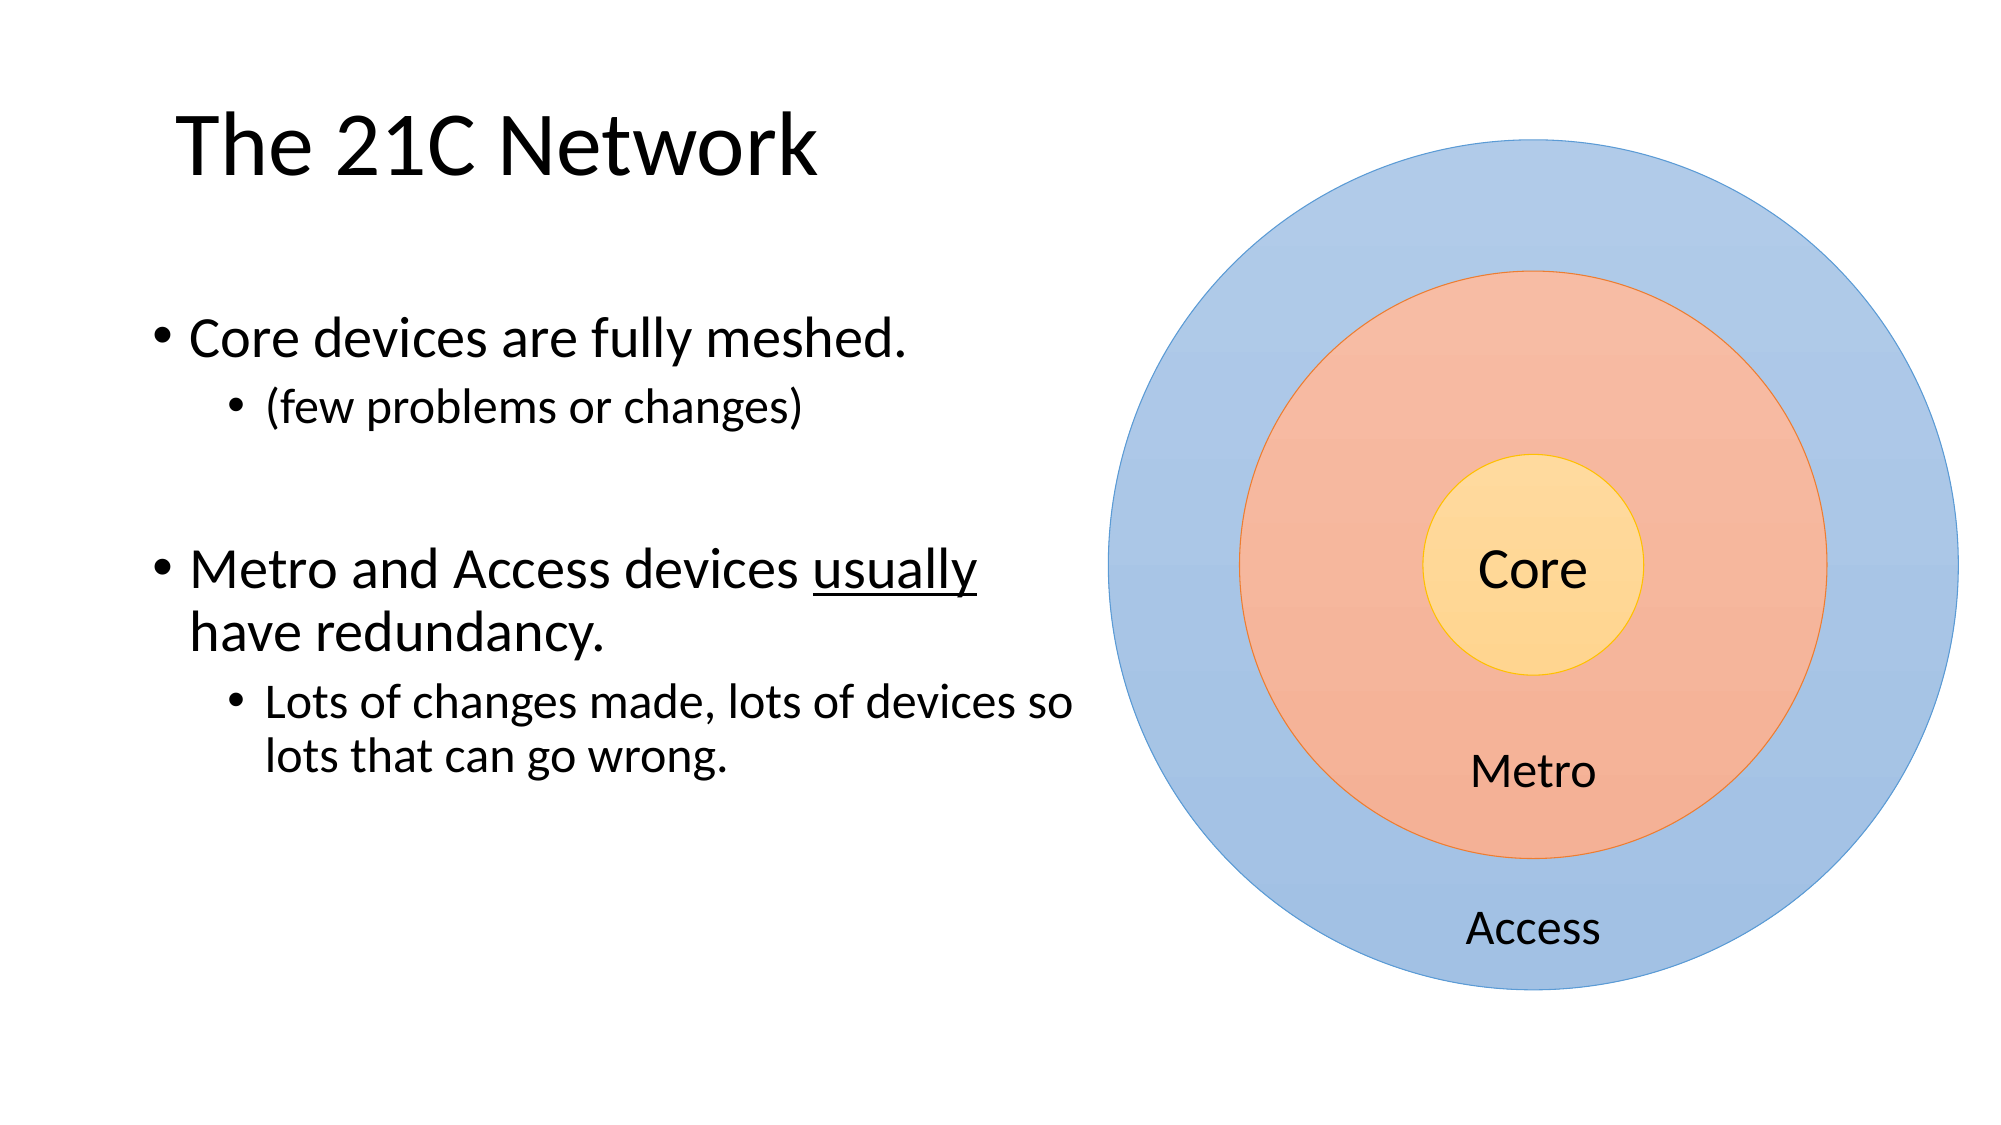

# The 21C Network

Access

Metro
Core devices are fully meshed.
(few problems or changes)

Metro and Access devices usually have redundancy.
Lots of changes made, lots of devices so lots that can go wrong.
Core